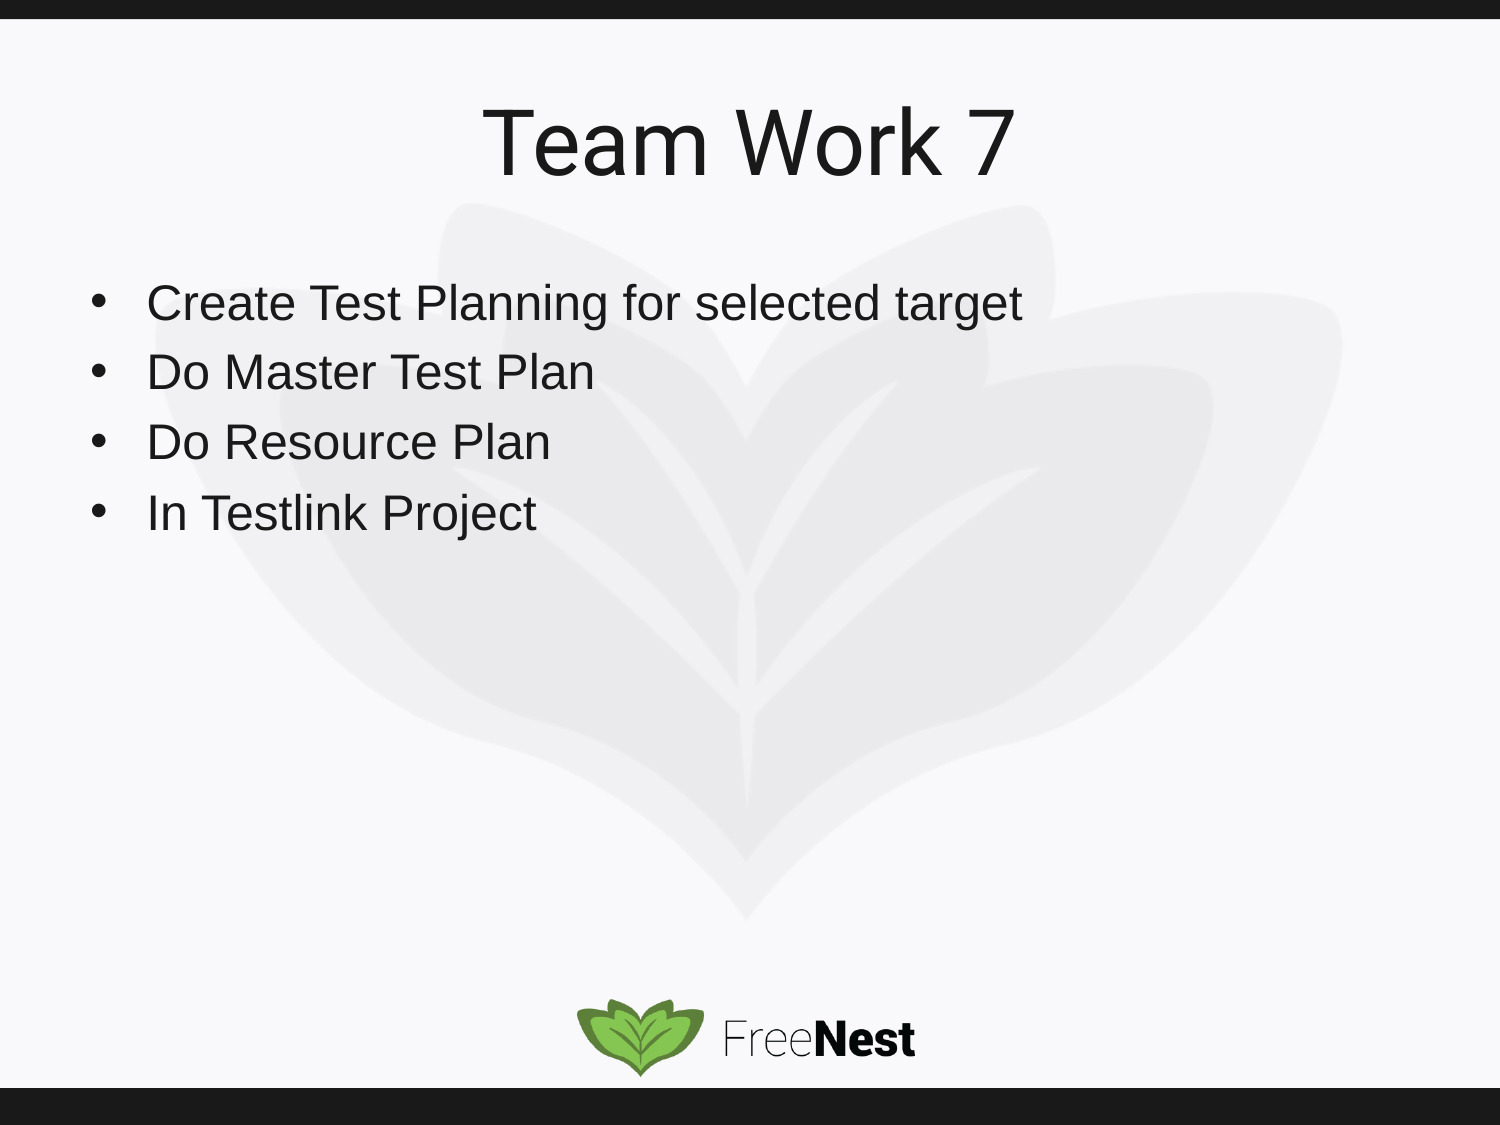

# Team Work 7
Create Test Planning for selected target
Do Master Test Plan
Do Resource Plan
In Testlink Project